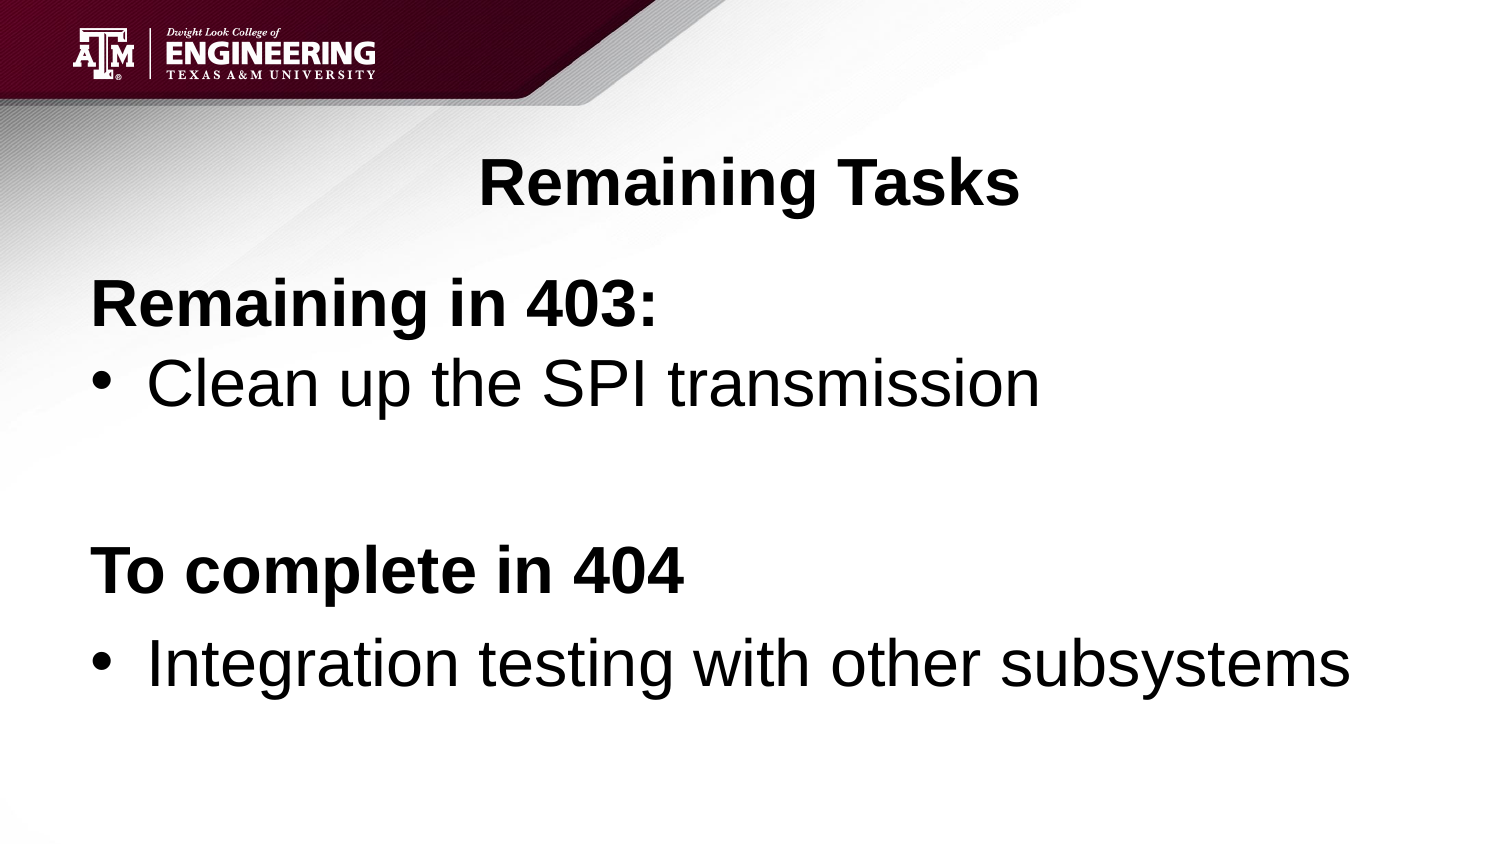

# Remaining Tasks
Remaining in 403:
Clean up the SPI transmission

To complete in 404
Integration testing with other subsystems